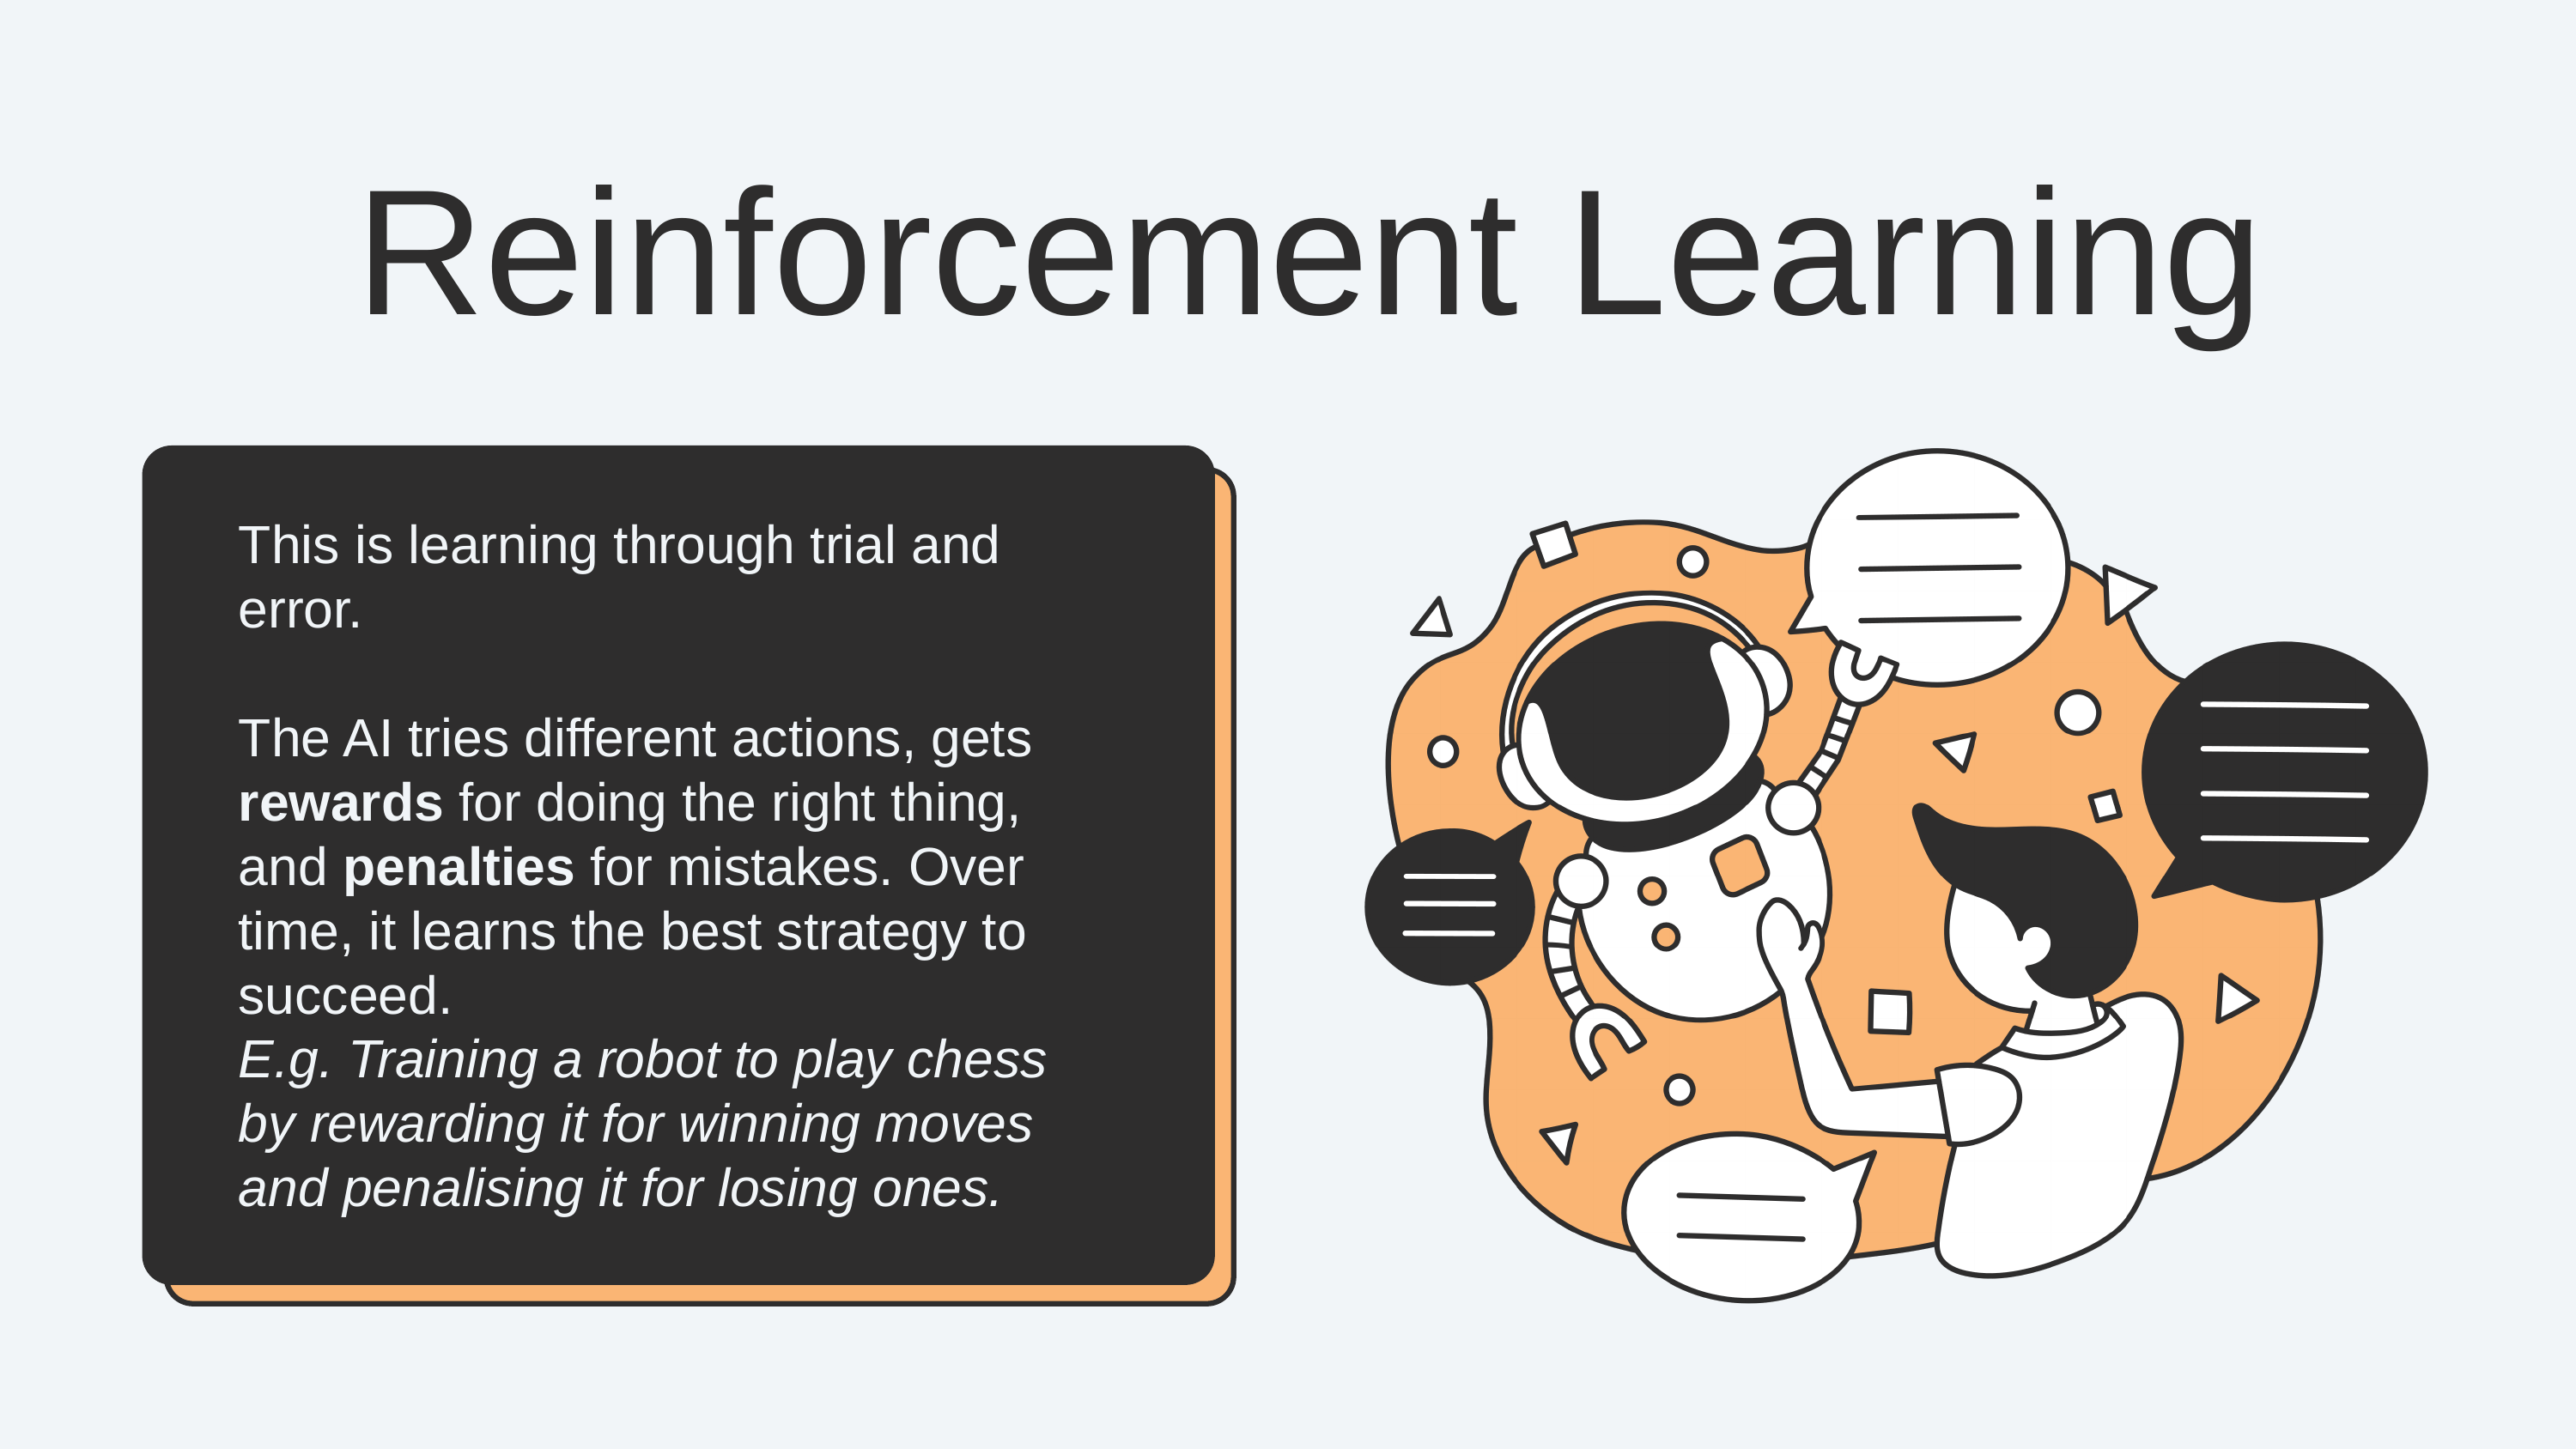

Reinforcement Learning

This is learning through trial and error.

The AI tries different actions, gets rewards for doing the right thing, and penalties for mistakes. Over time, it learns the best strategy to succeed.
E.g. Training a robot to play chess by rewarding it for winning moves and penalising it for losing ones.